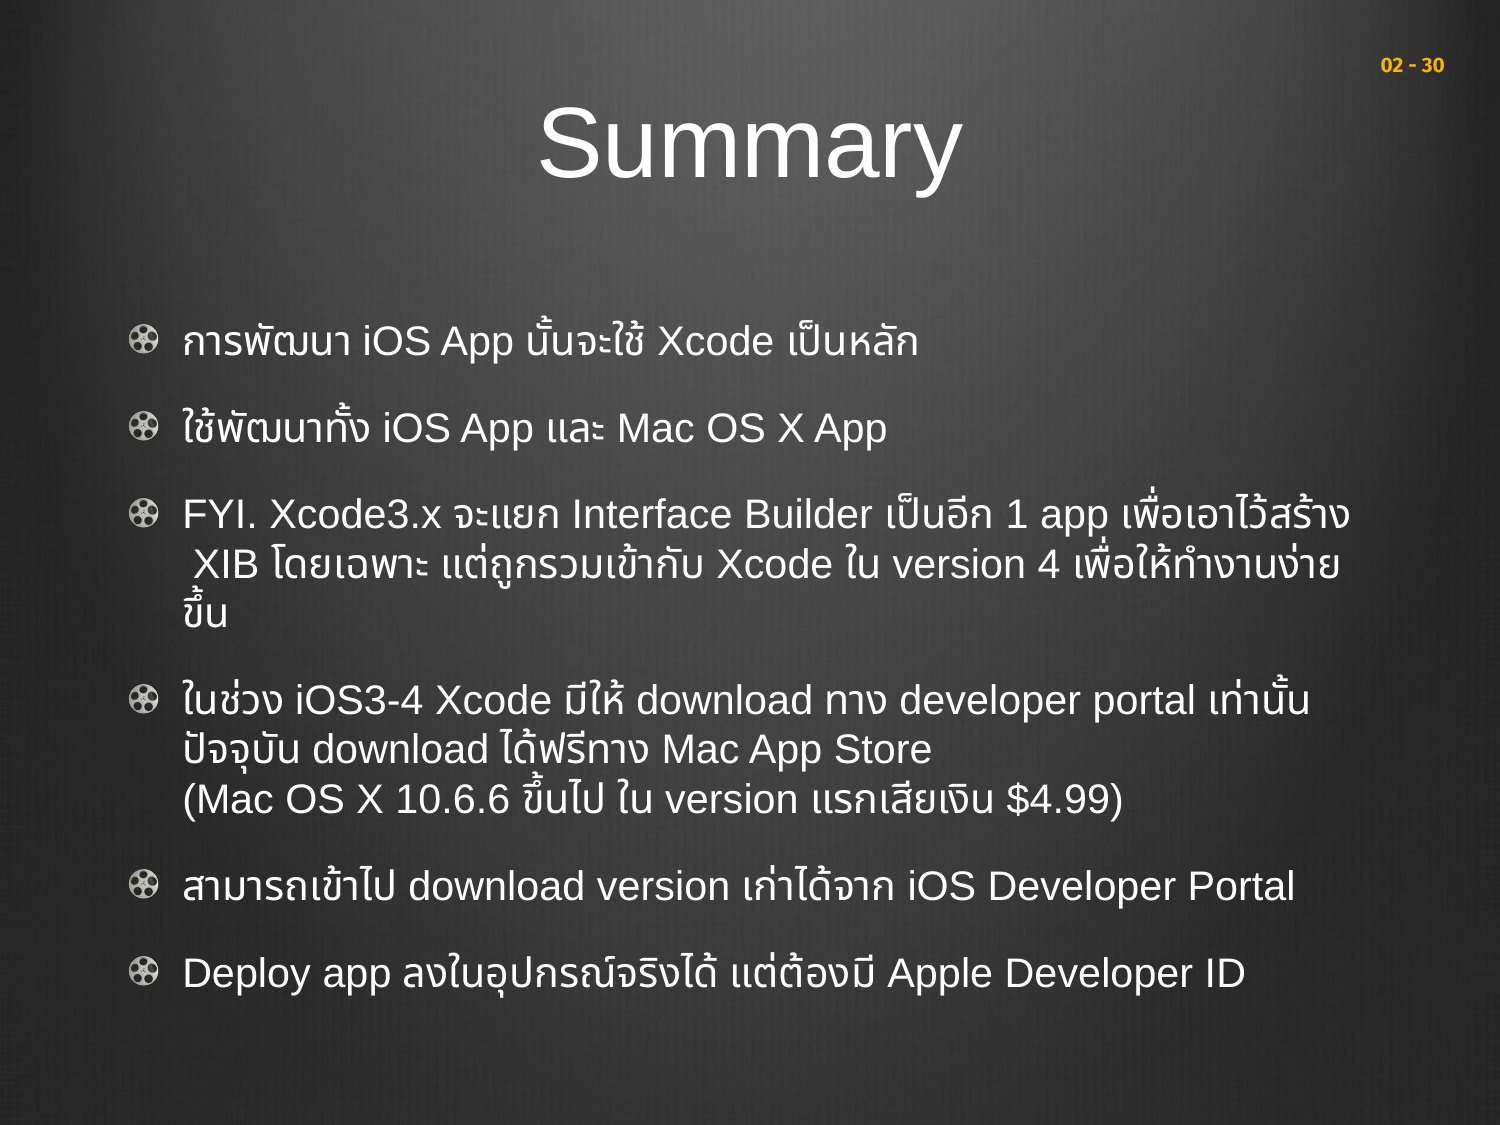

# Summary
 02 - 30
การพัฒนา iOS App นั้นจะใช้ Xcode เป็นหลัก
ใช้พัฒนาทั้ง iOS App และ Mac OS X App
FYI. Xcode3.x จะแยก Interface Builder เป็นอีก 1 app เพื่อเอาไว้สร้าง XIB โดยเฉพาะ แต่ถูกรวมเข้ากับ Xcode ใน version 4 เพื่อให้ทำงานง่ายขึ้น
ในช่วง iOS3-4 Xcode มีให้ download ทาง developer portal เท่านั้น ปัจจุบัน download ได้ฟรีทาง Mac App Store
(Mac OS X 10.6.6 ขึ้นไป ใน version แรกเสียเงิน $4.99)
สามารถเข้าไป download version เก่าได้จาก iOS Developer Portal
Deploy app ลงในอุปกรณ์จริงได้ แต่ต้องมี Apple Developer ID